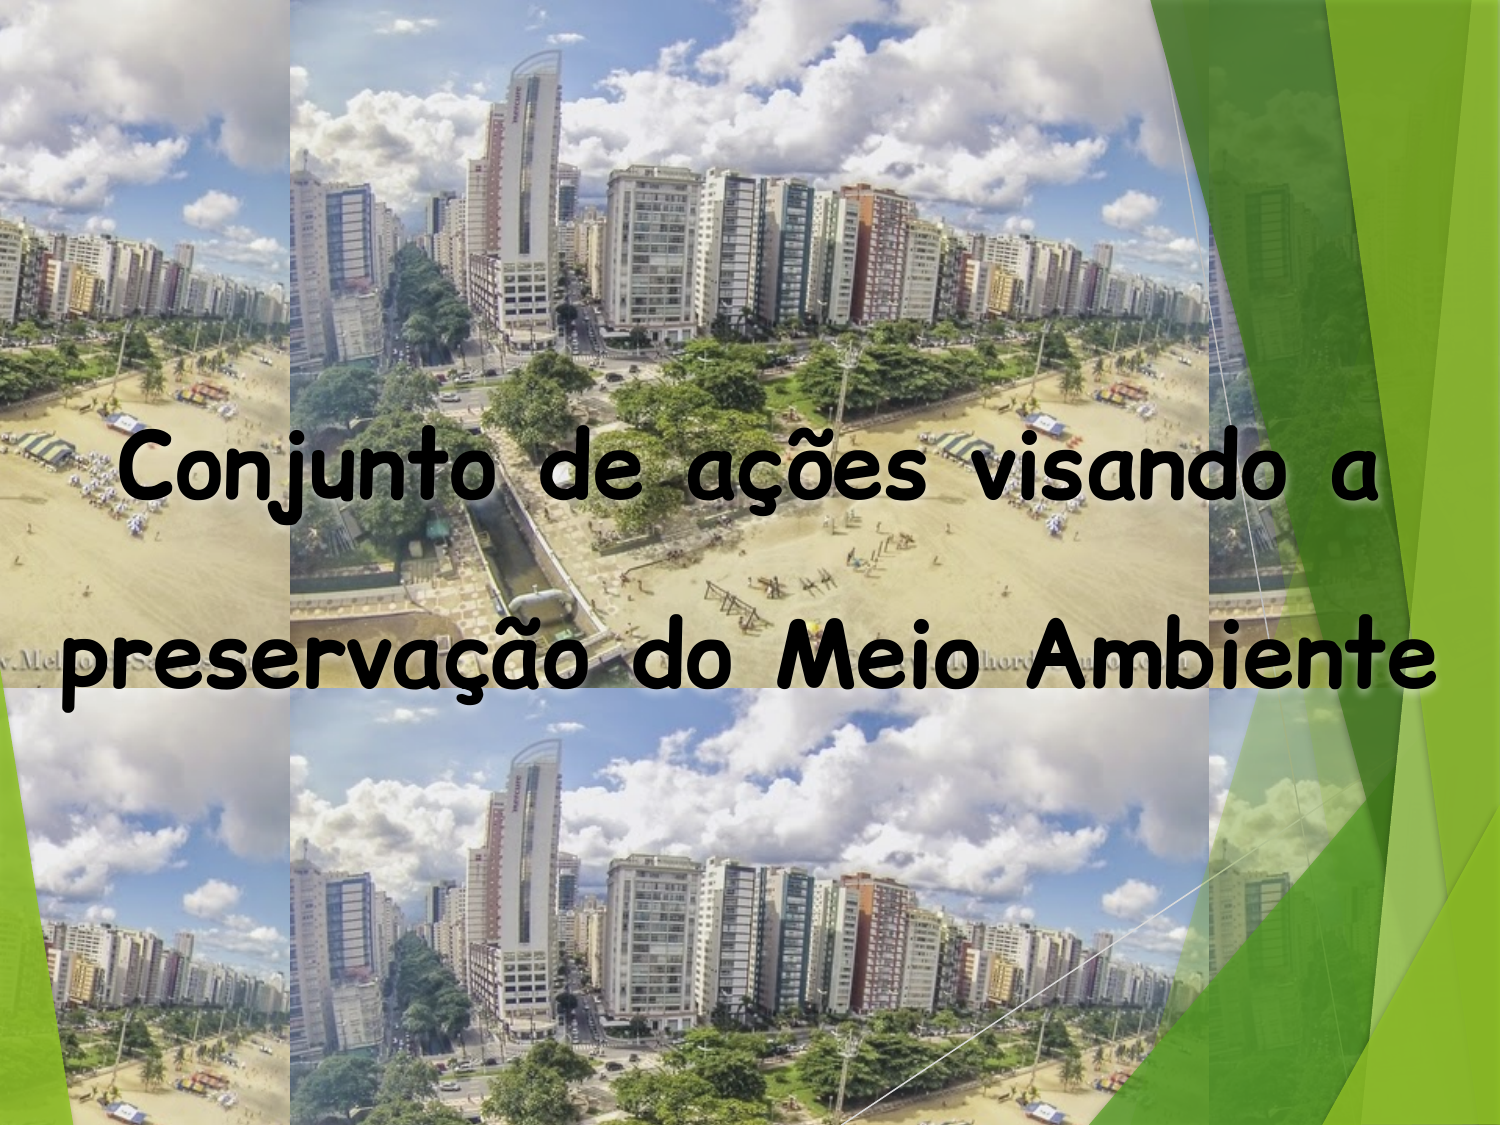

Conjunto de ações visando a preservação do Meio Ambiente